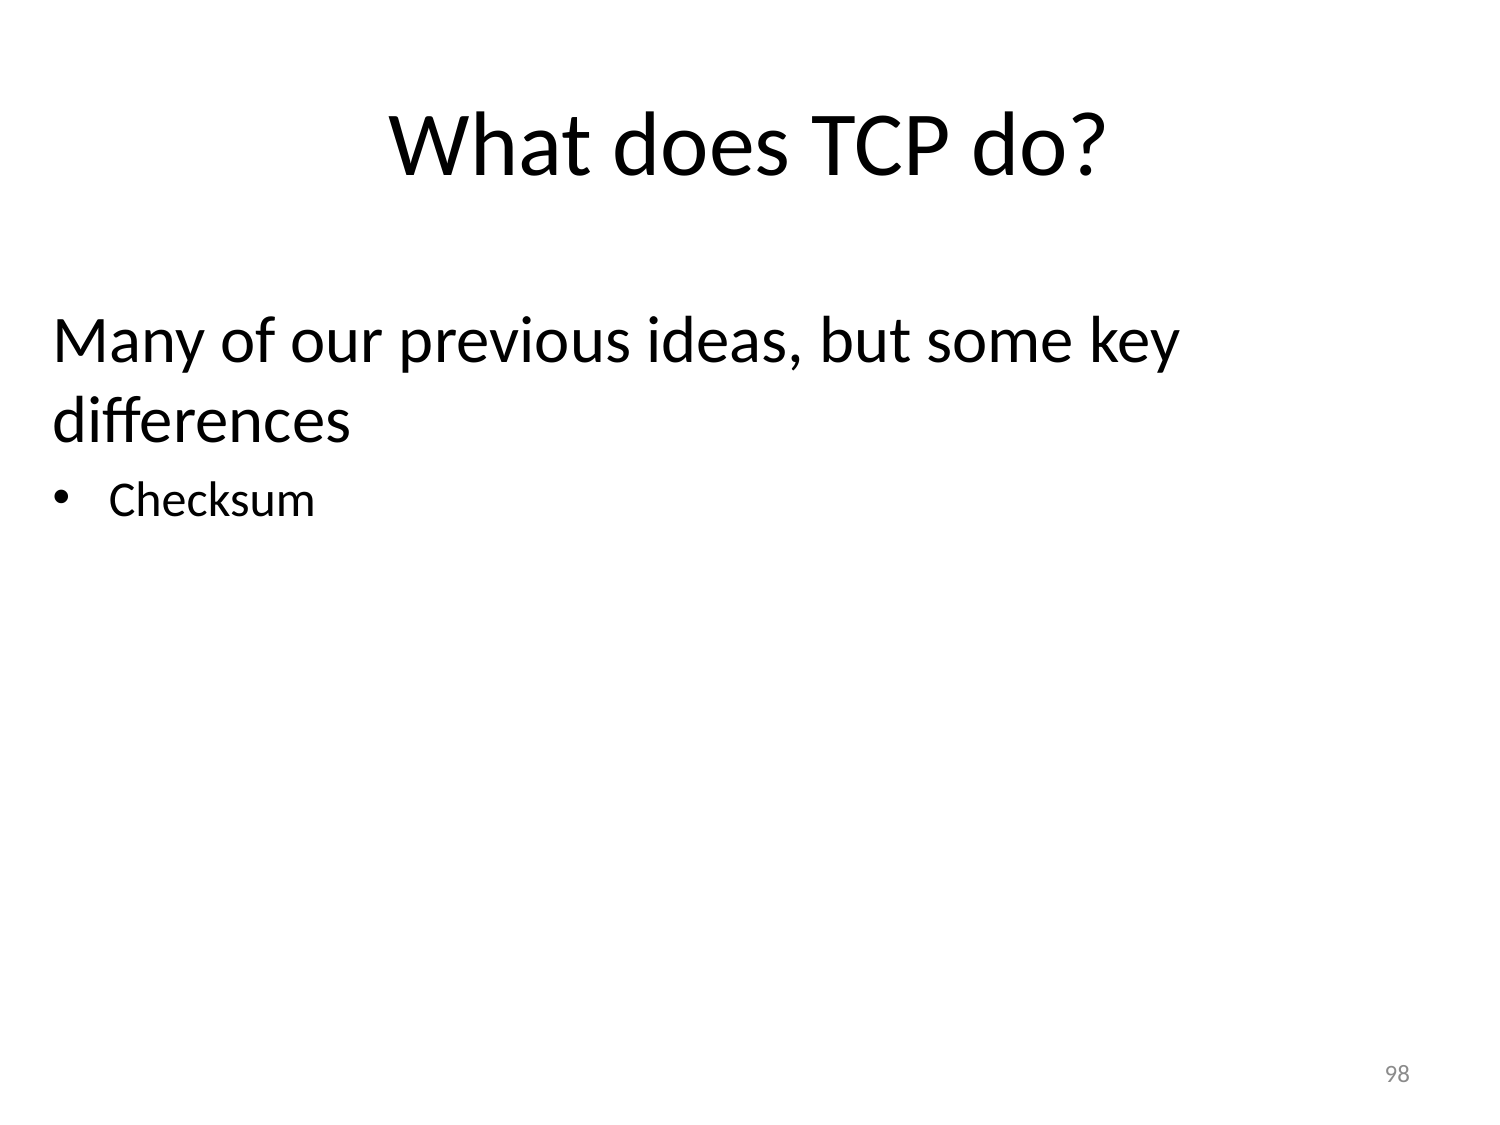

# What does TCP do?
Many of our previous ideas, but some key differences
Checksum

98